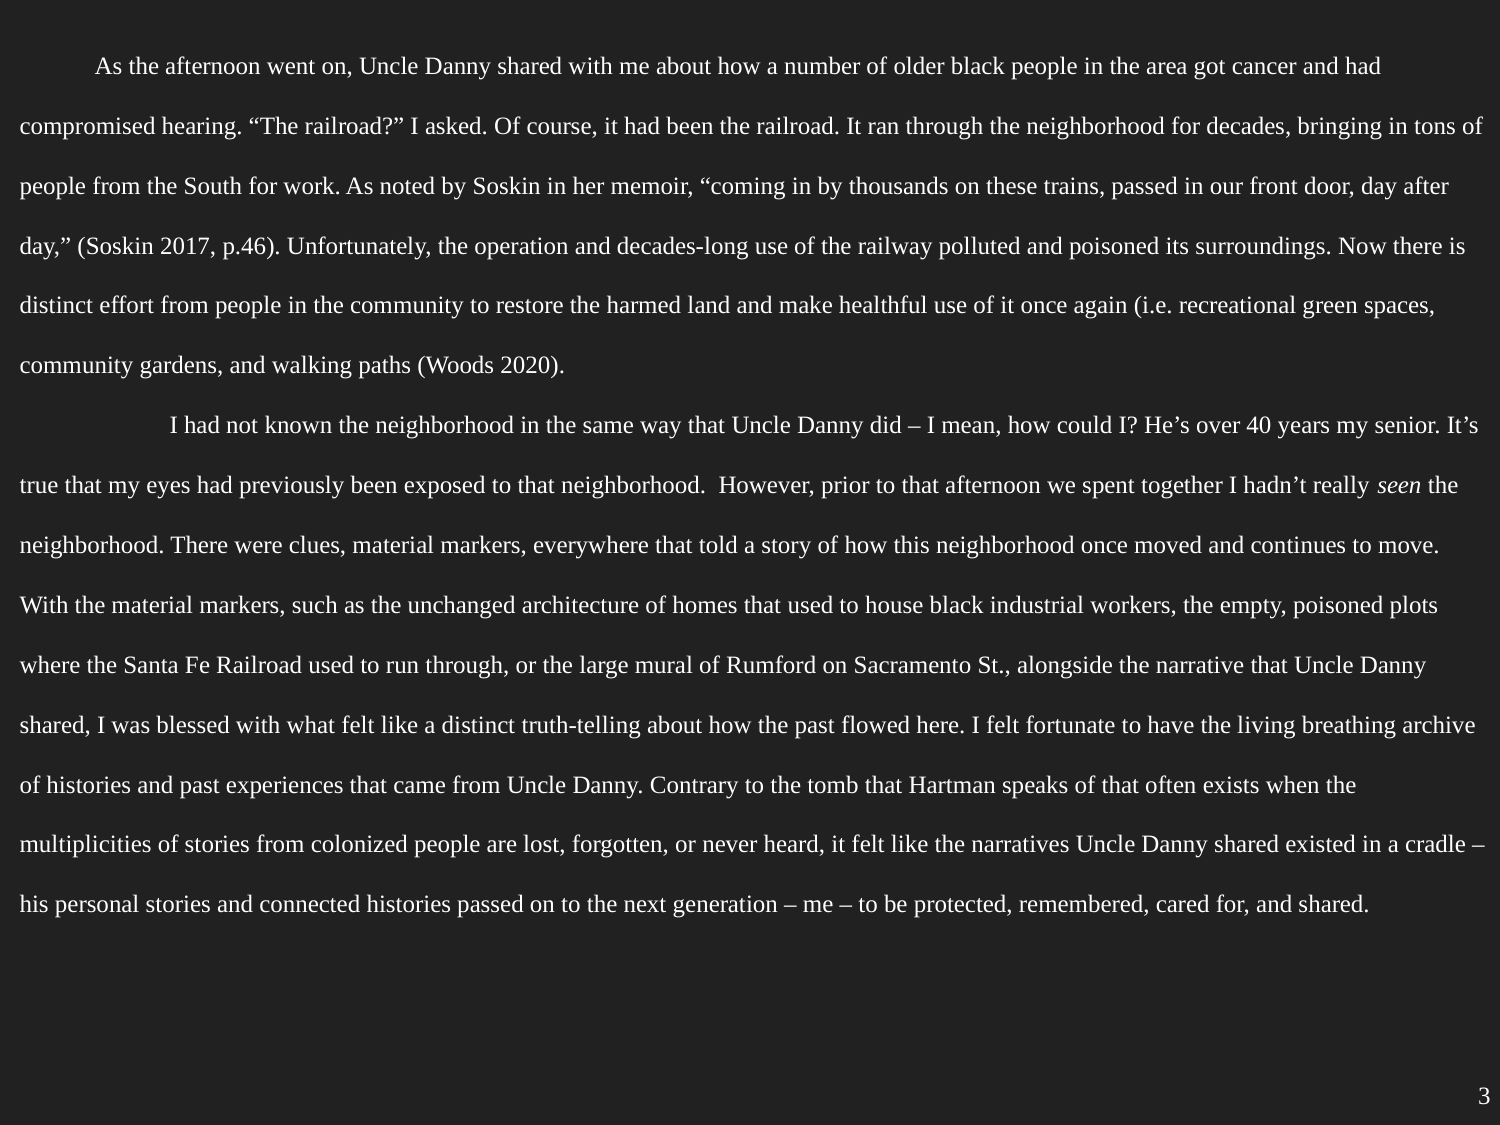

As the afternoon went on, Uncle Danny shared with me about how a number of older black people in the area got cancer and had compromised hearing. “The railroad?” I asked. Of course, it had been the railroad. It ran through the neighborhood for decades, bringing in tons of people from the South for work. As noted by Soskin in her memoir, “coming in by thousands on these trains, passed in our front door, day after day,” (Soskin 2017, p.46). Unfortunately, the operation and decades-long use of the railway polluted and poisoned its surroundings. Now there is distinct effort from people in the community to restore the harmed land and make healthful use of it once again (i.e. recreational green spaces, community gardens, and walking paths (Woods 2020).
 	I had not known the neighborhood in the same way that Uncle Danny did – I mean, how could I? He’s over 40 years my senior. It’s true that my eyes had previously been exposed to that neighborhood.  However, prior to that afternoon we spent together I hadn’t really seen the neighborhood. There were clues, material markers, everywhere that told a story of how this neighborhood once moved and continues to move. With the material markers, such as the unchanged architecture of homes that used to house black industrial workers, the empty, poisoned plots where the Santa Fe Railroad used to run through, or the large mural of Rumford on Sacramento St., alongside the narrative that Uncle Danny shared, I was blessed with what felt like a distinct truth-telling about how the past flowed here. I felt fortunate to have the living breathing archive of histories and past experiences that came from Uncle Danny. Contrary to the tomb that Hartman speaks of that often exists when the multiplicities of stories from colonized people are lost, forgotten, or never heard, it felt like the narratives Uncle Danny shared existed in a cradle – his personal stories and connected histories passed on to the next generation – me – to be protected, remembered, cared for, and shared.

3